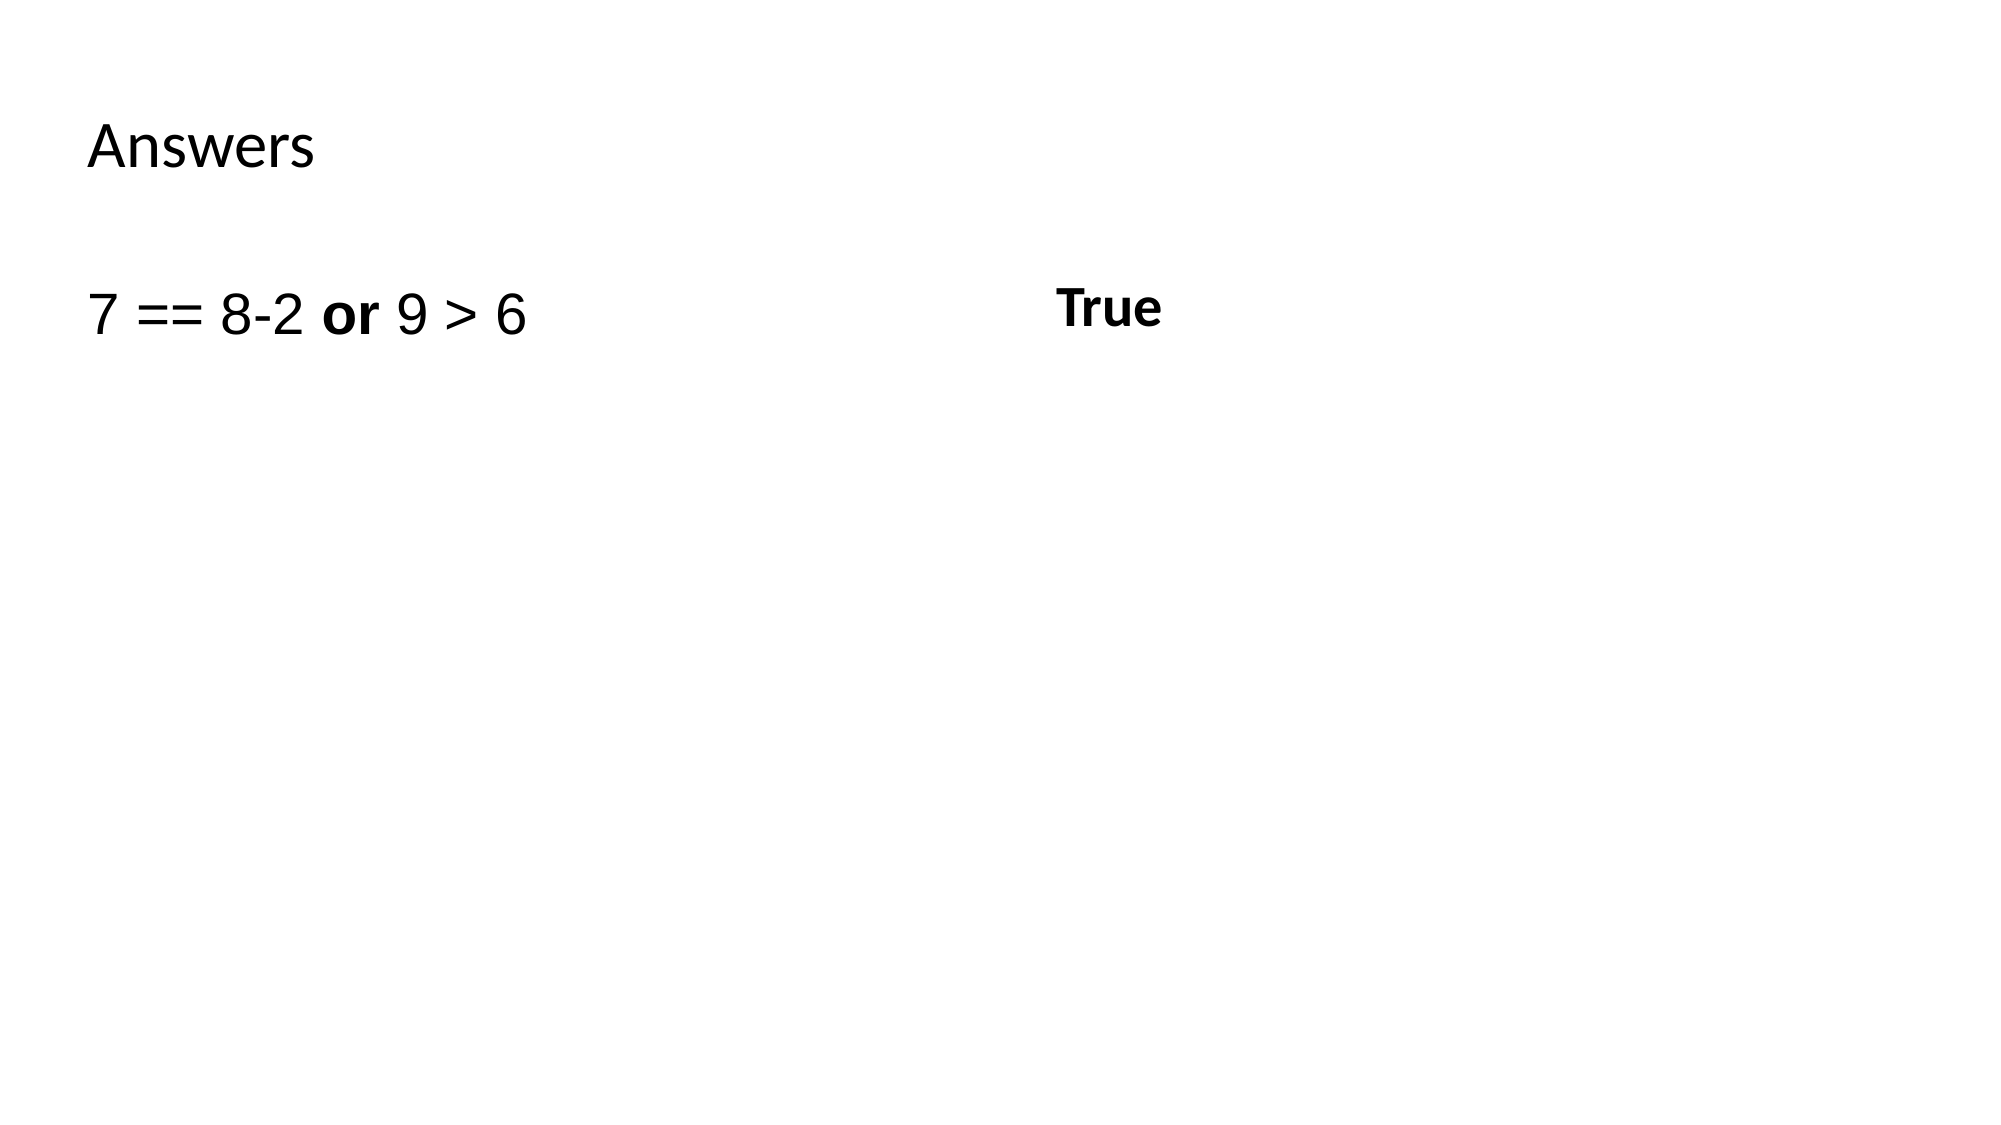

# Answers
True
7 == 8-2 or 9 > 6